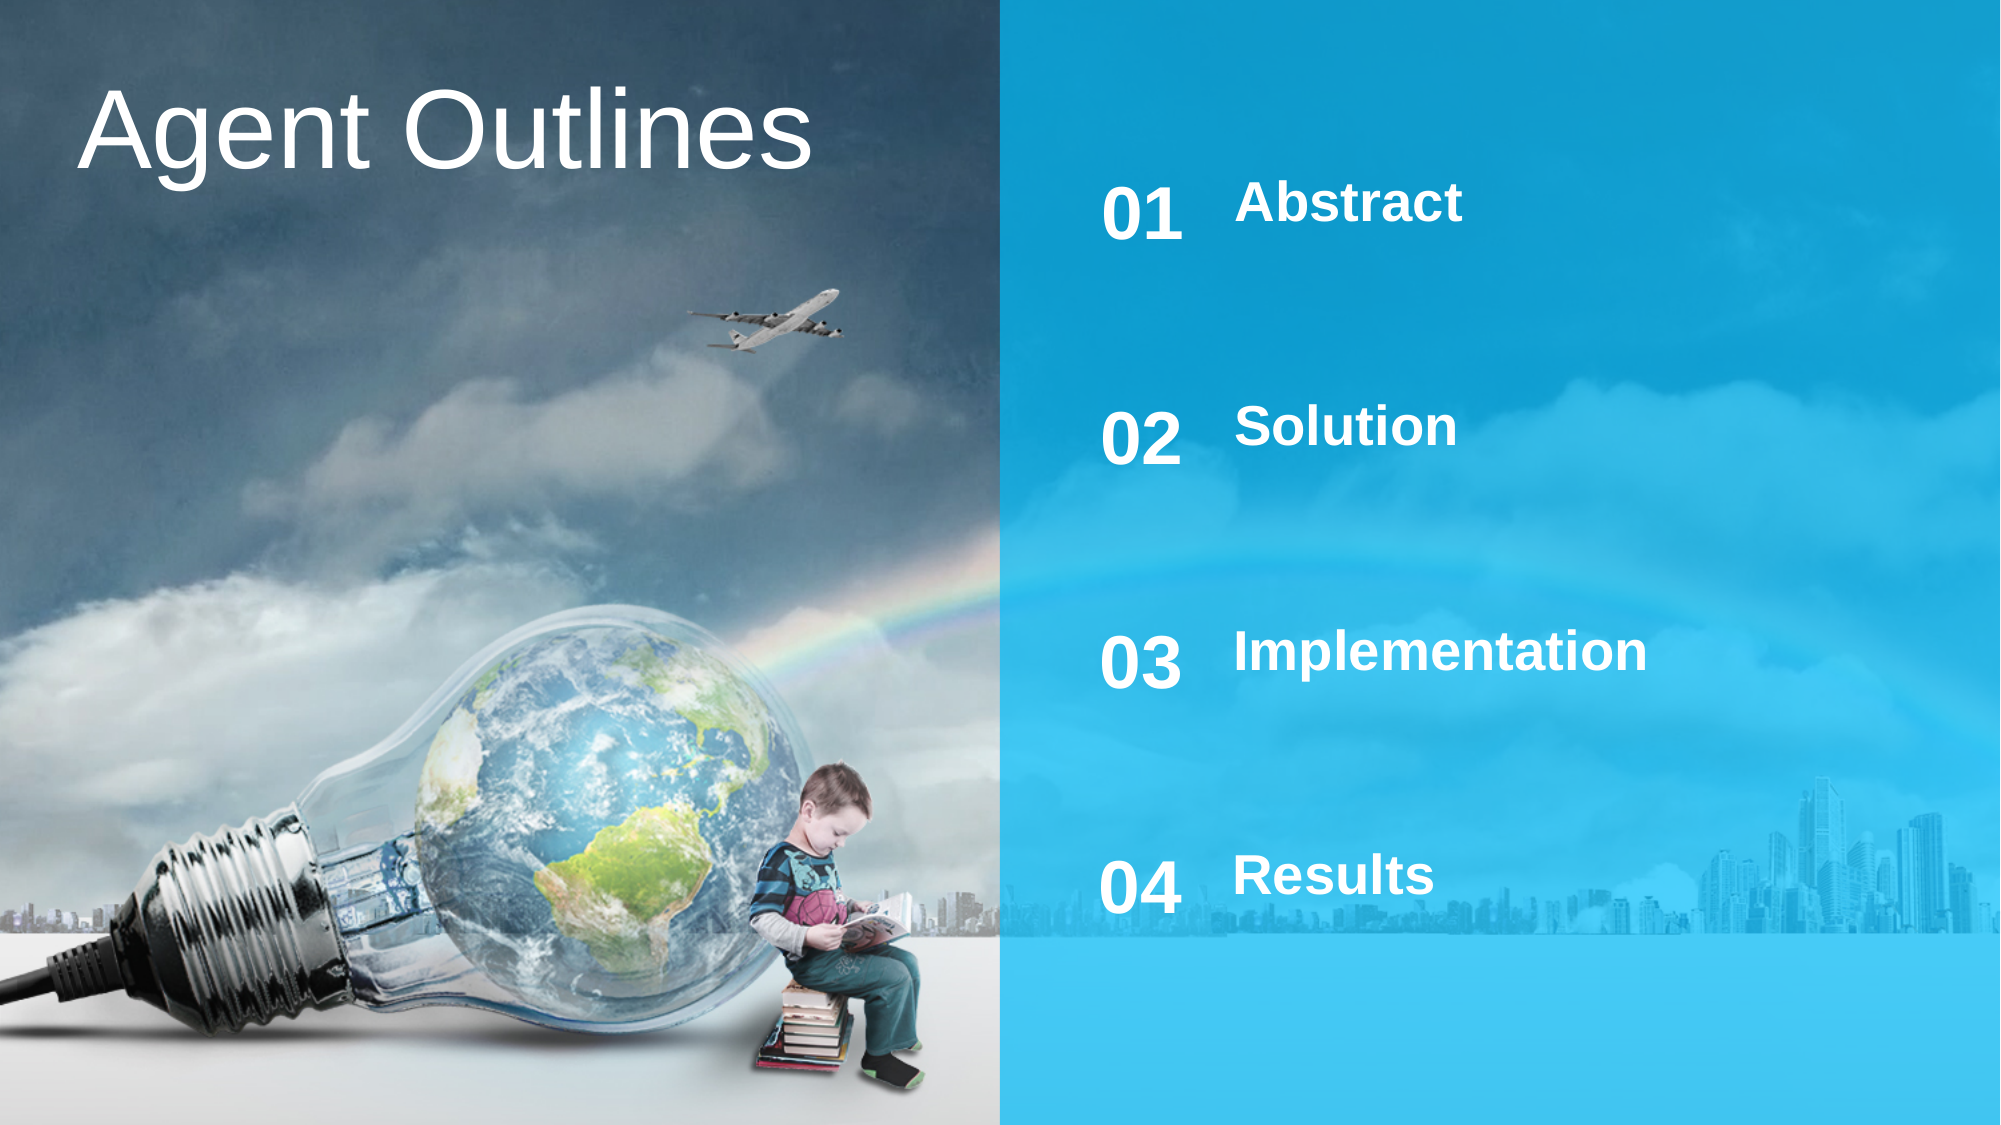

Agent Outlines
01
Abstract
02
Solution
03
Implementation
04
Results